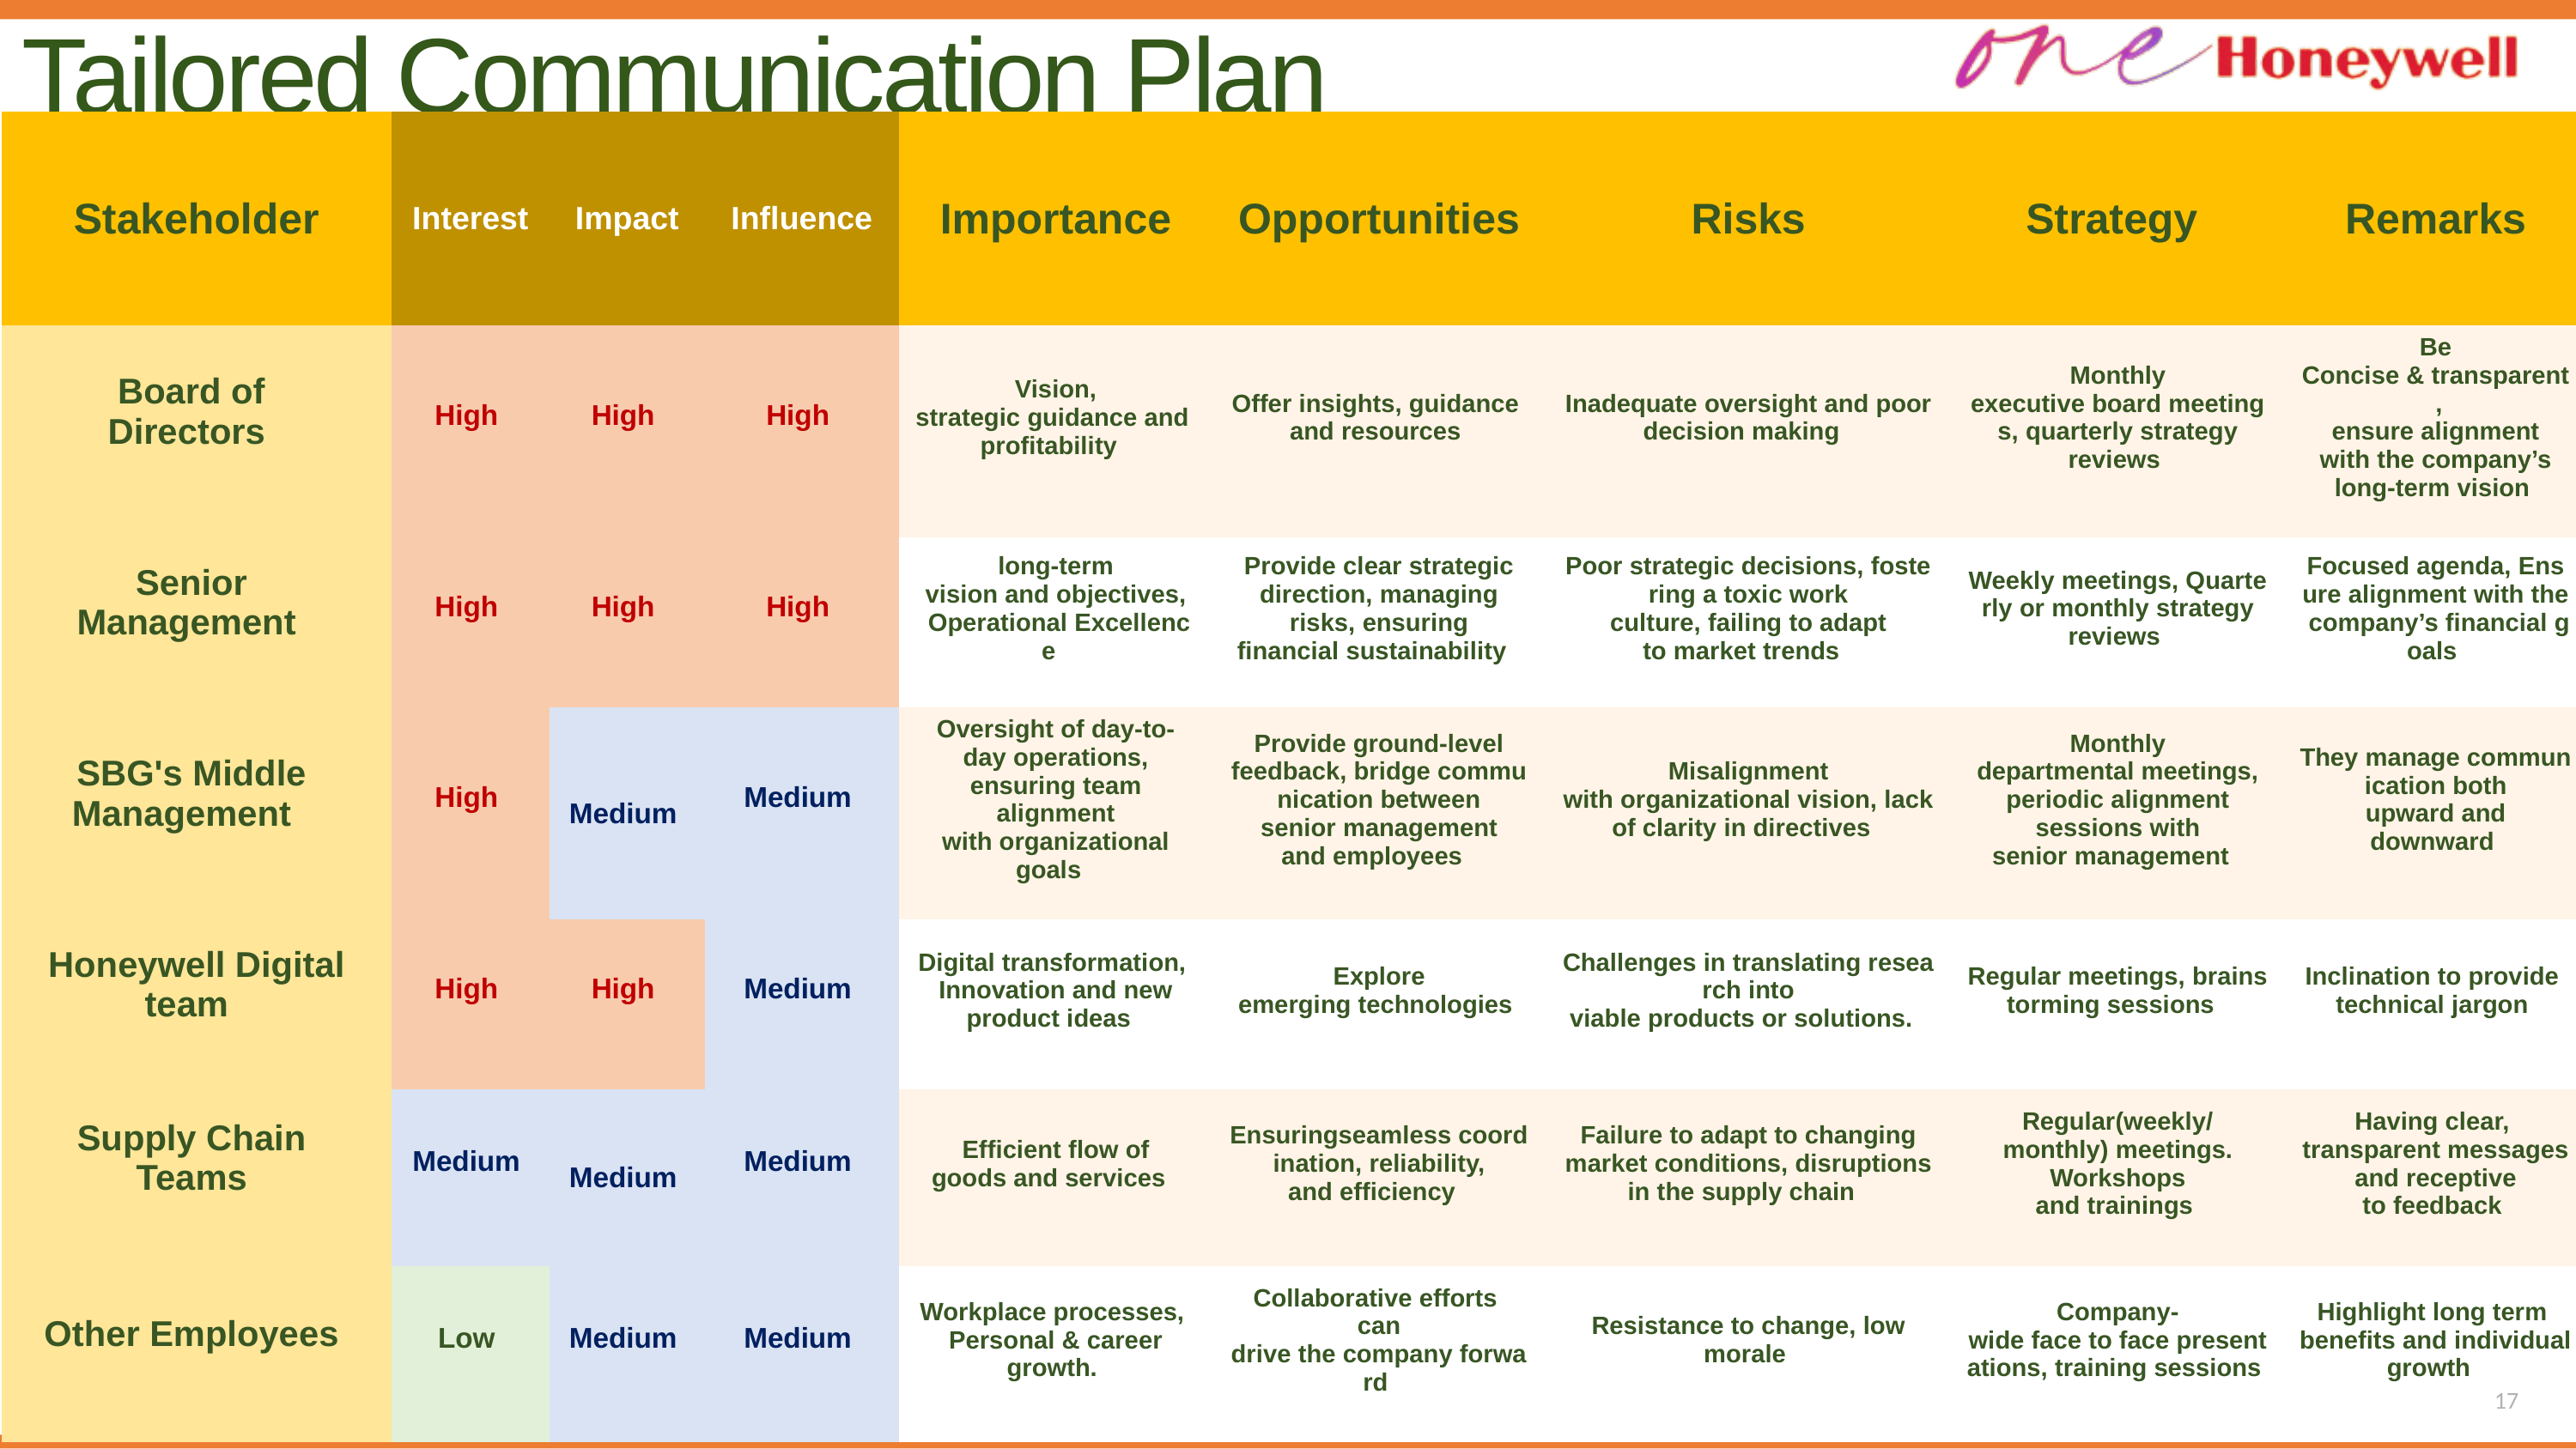

Tailored Communication Plan

| Stakeholder | Interest | Impact | Influence | Importance | Opportunities | Risks | Strategy | Remarks |
| --- | --- | --- | --- | --- | --- | --- | --- | --- |
| Board of  Directors | High | High | High | Vision, strategic guidance and profitability | Offer insights, guidance and resources | Inadequate oversight and poor decision making | Monthly executive board meetings, quarterly strategy reviews | Be Concise & transparent , ensure alignment with the company’s long-term vision |
| Senior  Management | High | High | High | long-term vision and objectives,  Operational Excellence | Provide clear strategic direction, managing risks, ensuring financial sustainability | Poor strategic decisions, fostering a toxic work culture, failing to adapt to market trends | Weekly meetings, Quarterly or monthly strategy reviews | Focused agenda, Ensure alignment with the company’s financial goals |
| SBG's Middle  Management | High | Medium | Medium | Oversight of day-to-day operations, ensuring team alignment with organizational goals | Provide ground-level feedback, bridge communication between senior management and employees | Misalignment with organizational vision, lack of clarity in directives | Monthly departmental meetings, periodic alignment sessions with senior management | They manage communication both upward and downward |
| Honeywell Digital team | High | High | Medium | Digital transformation,  Innovation and new product ideas | Explore emerging technologies | Challenges in translating research into viable products or solutions. | Regular meetings, brainstorming sessions | Inclination to provide  technical jargon |
| Supply Chain  Teams | Medium | Medium | Medium | Efficient flow of goods and services | Ensuringseamless coordination, reliability, and efficiency | Failure to adapt to changing market conditions, disruptions in the supply chain | Regular(weekly/monthly) meetings. Workshops and trainings | Having clear,  transparent messages and receptive to feedback |
| Other Employees | Low | Medium | Medium | Workplace processes, Personal & career growth. | Collaborative efforts  can drive the company forward | Resistance to change, low morale | Company-wide face to face presentations, training sessions | Highlight long term  benefits and individual growth |
17